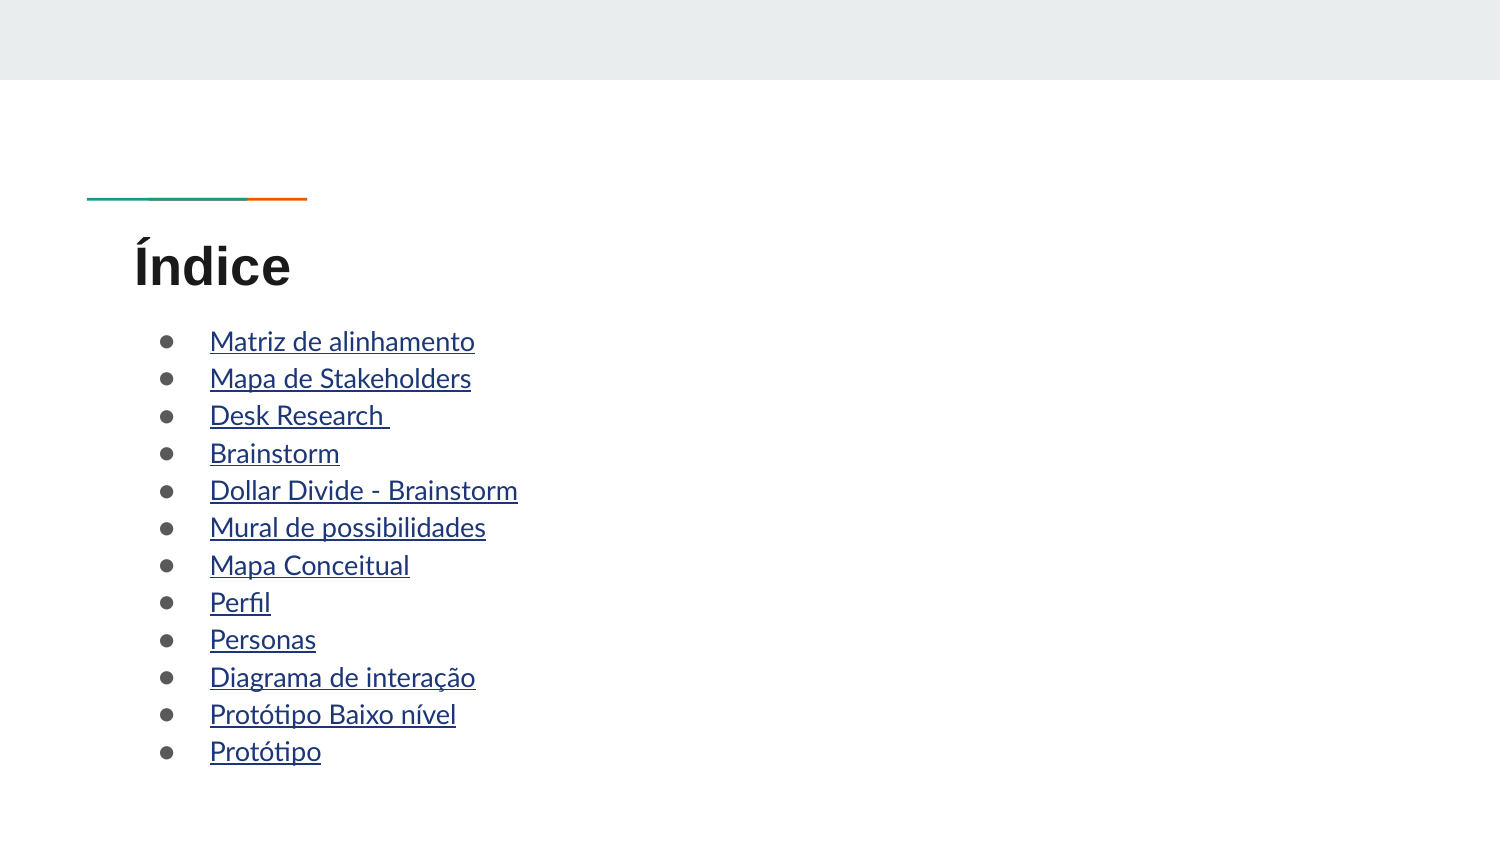

# Índice
Matriz de alinhamento
Mapa de Stakeholders
Desk Research
Brainstorm
Dollar Divide - Brainstorm
Mural de possibilidades
Mapa Conceitual
Perfil
Personas
Diagrama de interação
Protótipo Baixo nível
Protótipo